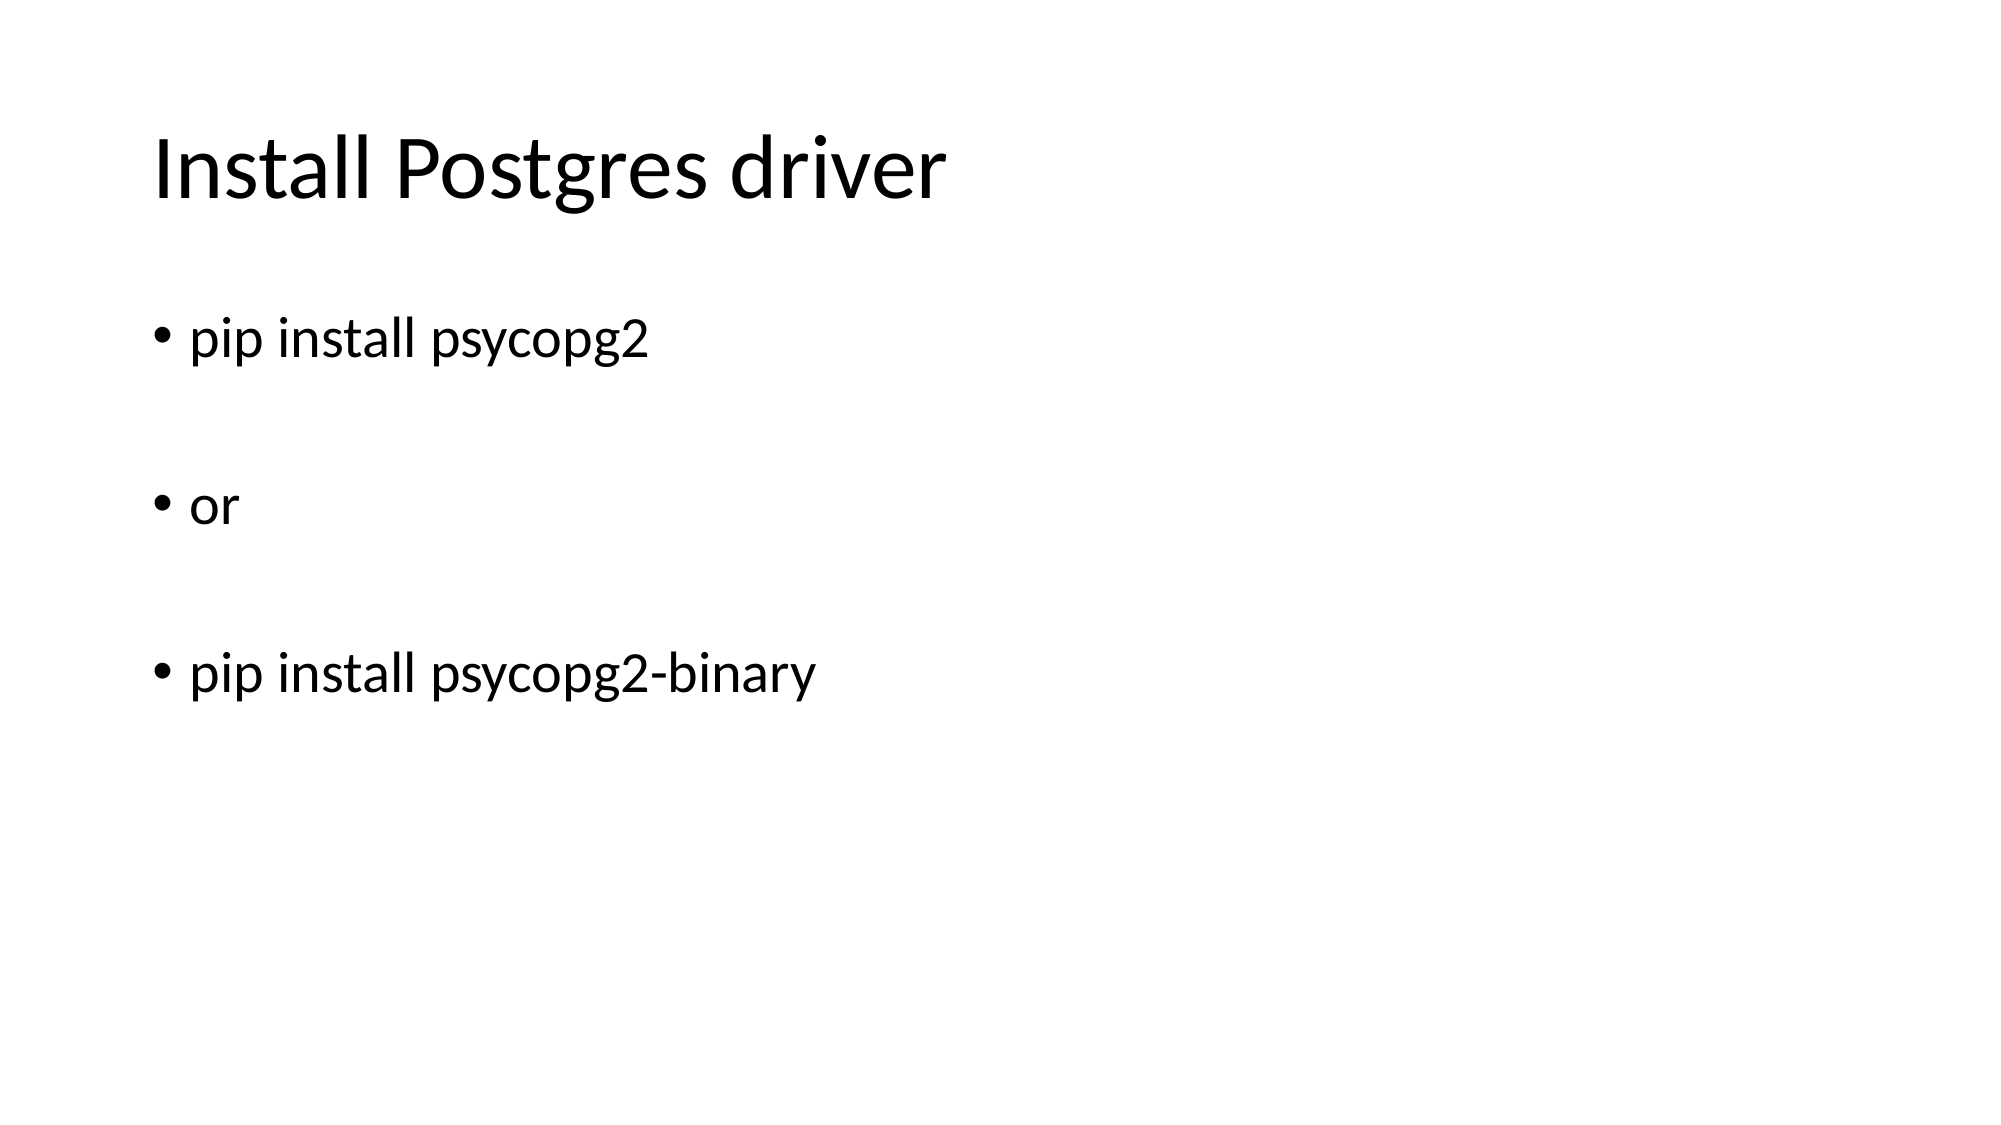

# Install Postgres driver
pip install psycopg2

or

pip install psycopg2-binary